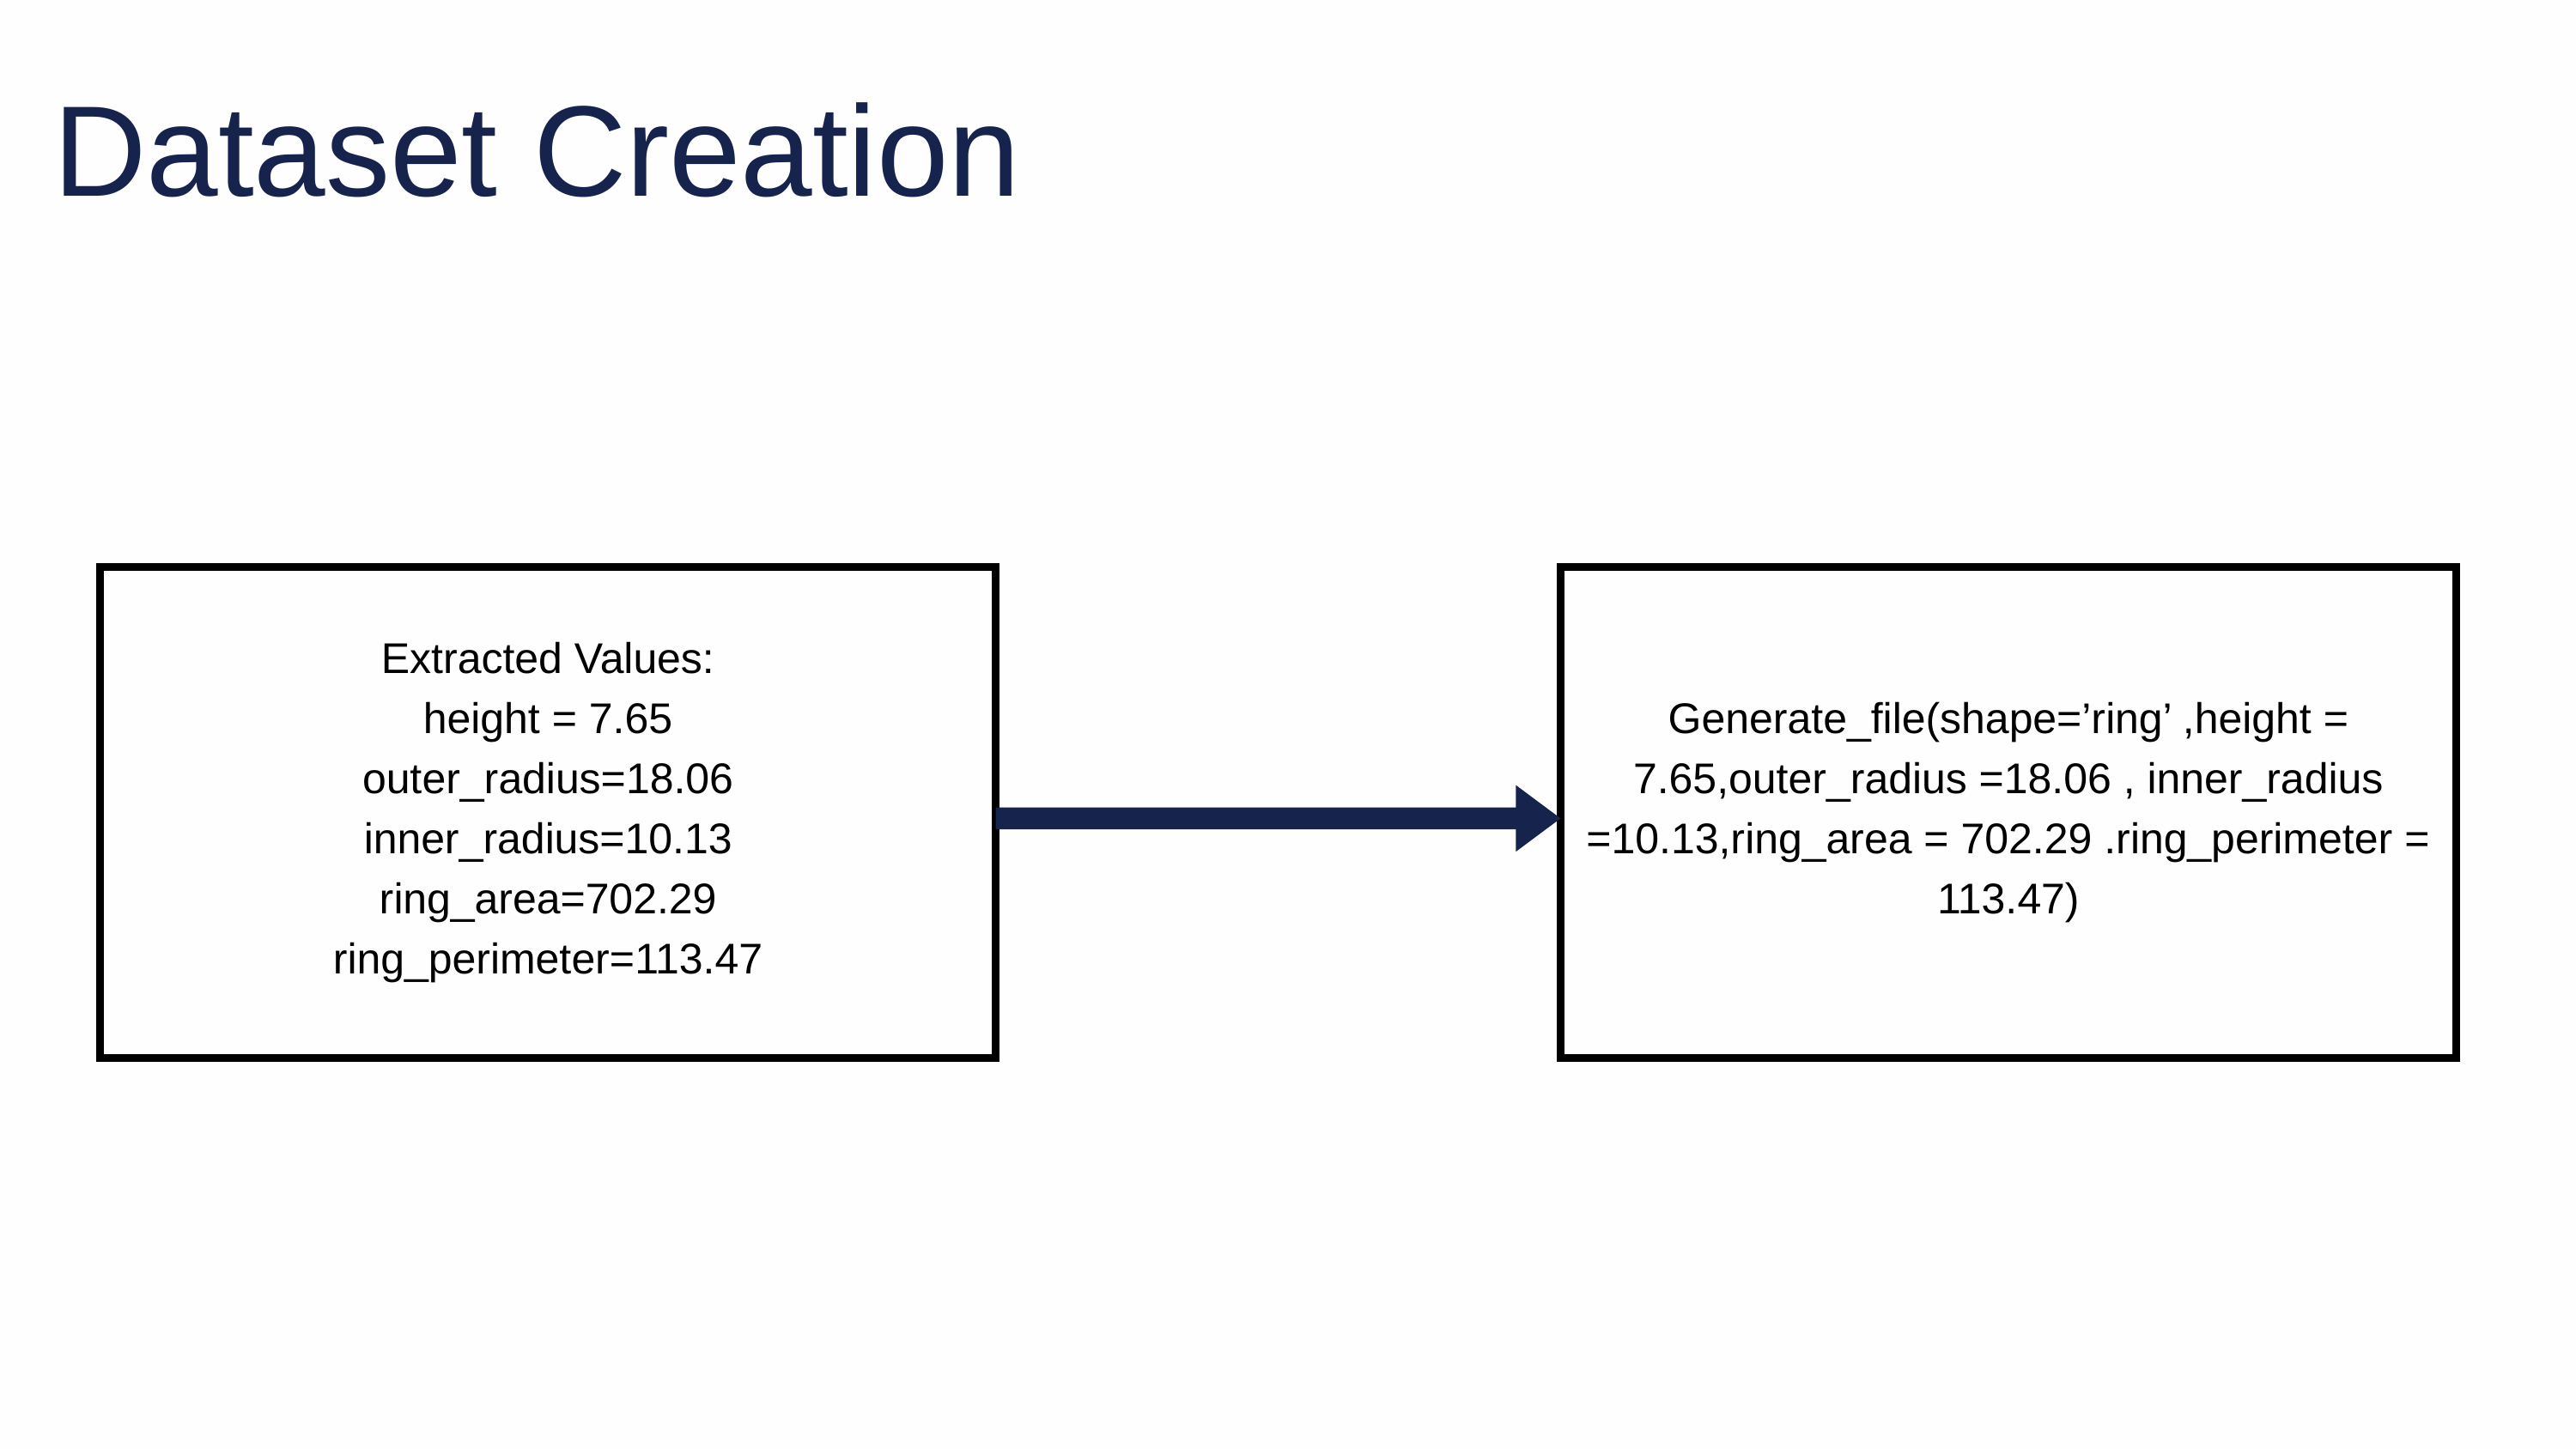

Dataset Creation

Extracted Values:
height = 7.65
outer_radius=18.06
inner_radius=10.13
ring_area=702.29
ring_perimeter=113.47

Generate_file(shape=’ring’ ,height = 7.65,outer_radius =18.06 , inner_radius =10.13,ring_area = 702.29 .ring_perimeter = 113.47)